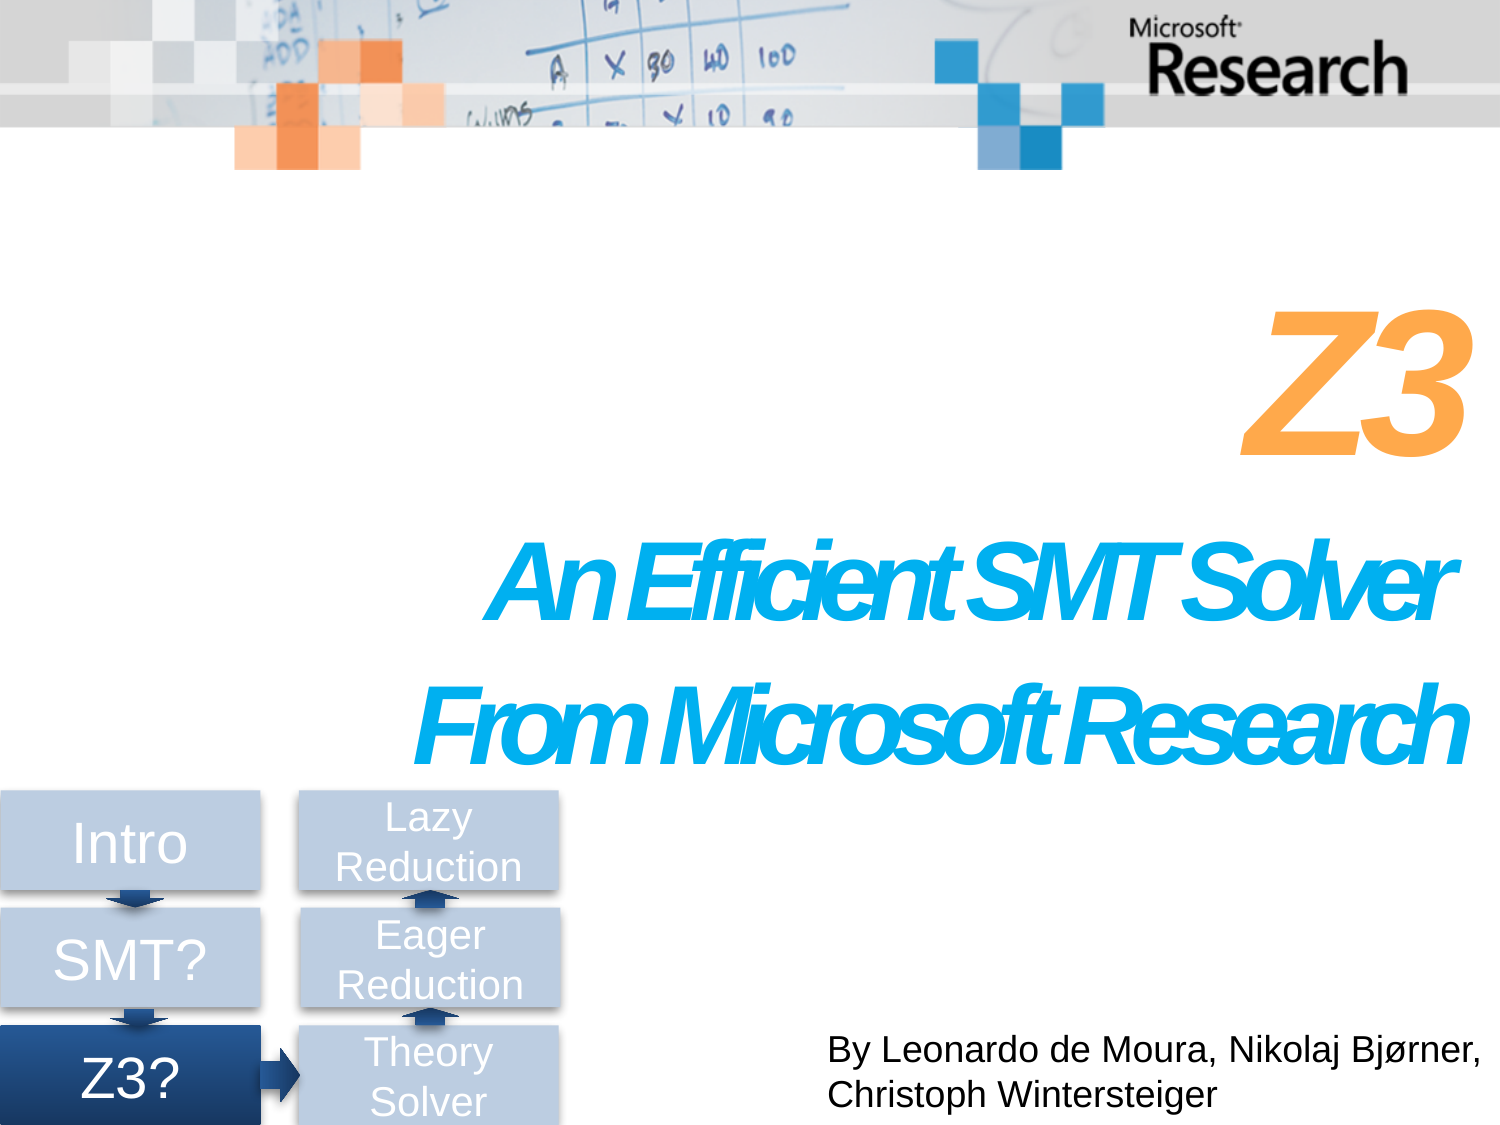

Z3
An Efficient SMT Solver
From Microsoft Research
Intro
Lazy
Reduction

SMT?
Eager Reduction

Z3?
Theory Solver

By Leonardo de Moura, Nikolaj Bjørner,
Christoph Wintersteiger